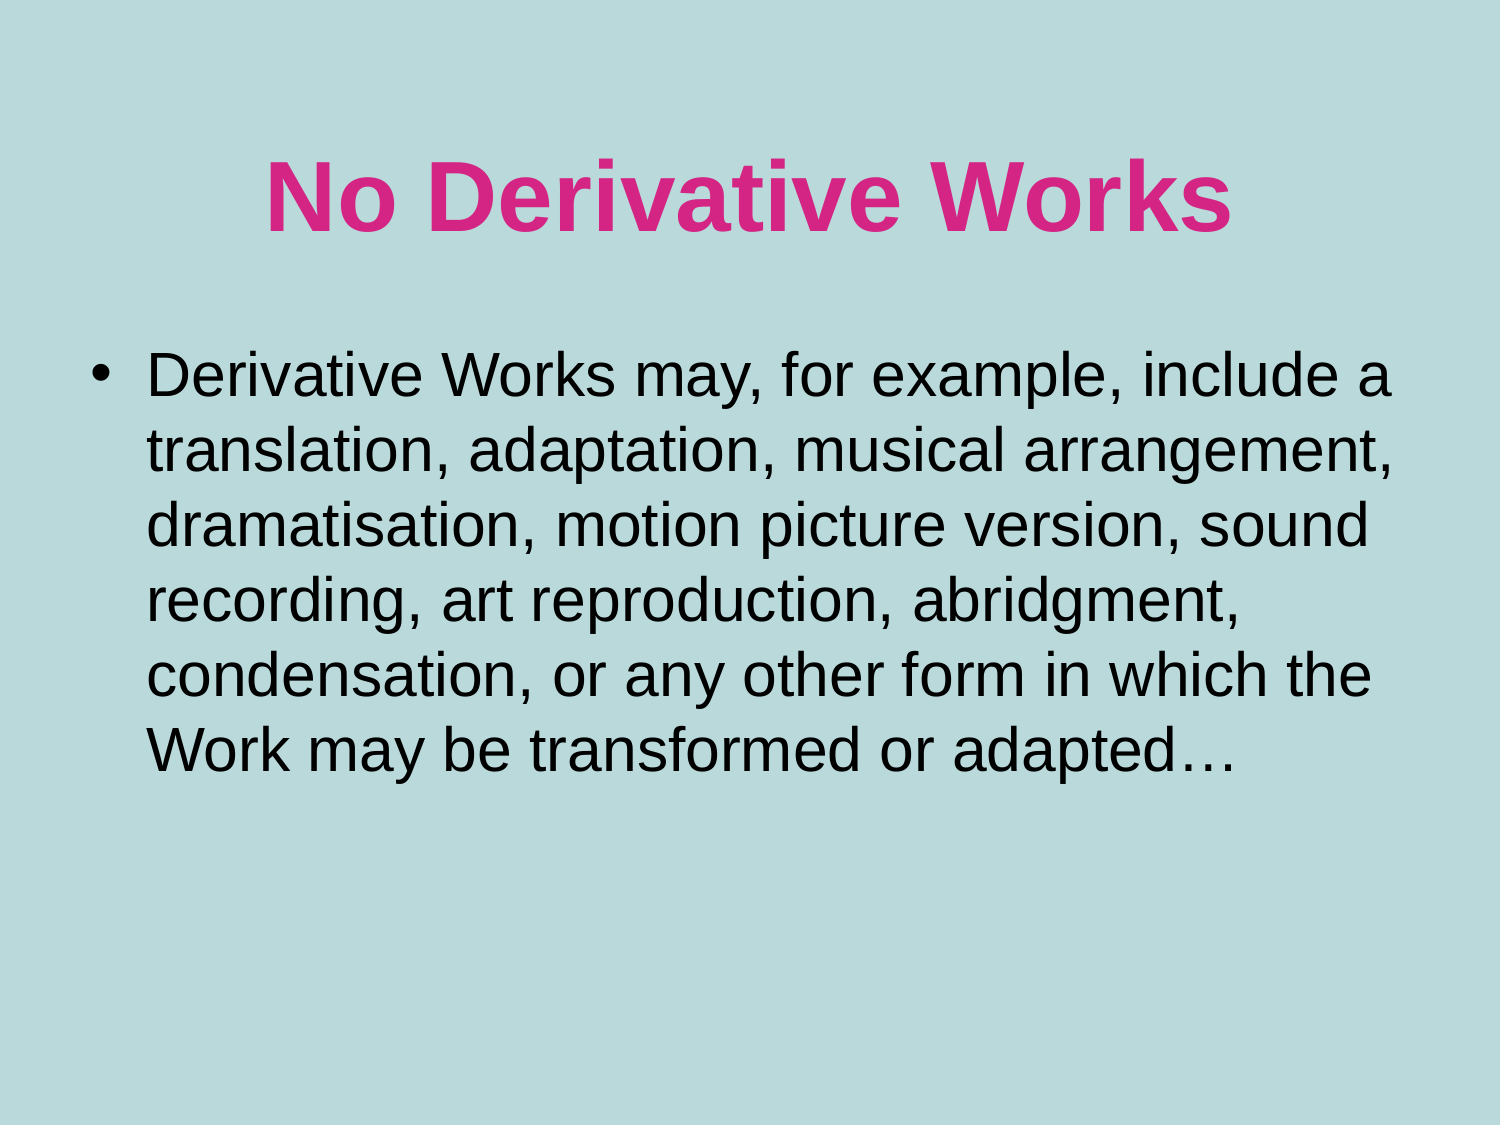

# No Derivative Works
Derivative Works may, for example, include a translation, adaptation, musical arrangement, dramatisation, motion picture version, sound recording, art reproduction, abridgment, condensation, or any other form in which the Work may be transformed or adapted…